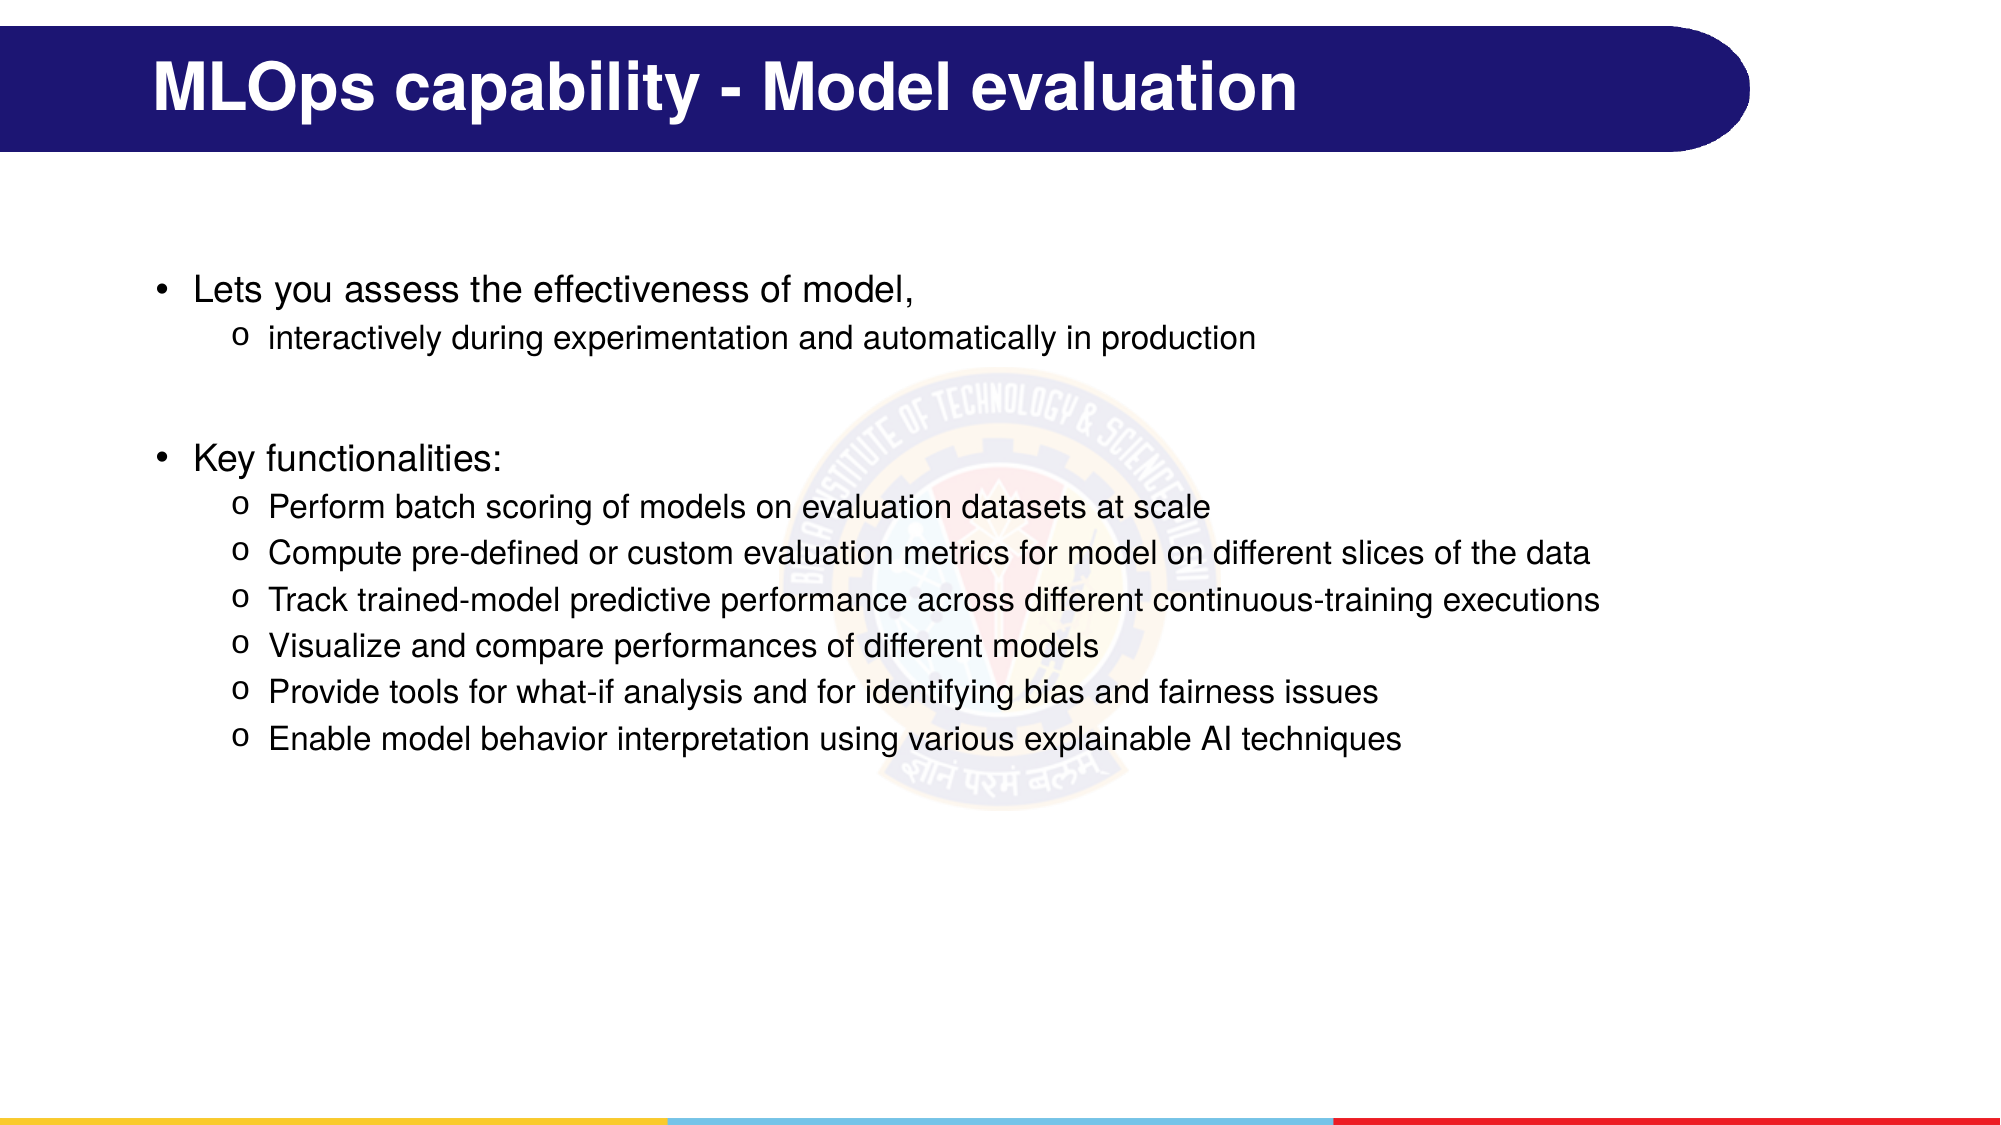

# MLOps capability - Model evaluation

Lets you assess the effectiveness of model,
interactively during experimentation and automatically in production

Key functionalities:
Perform batch scoring of models on evaluation datasets at scale
Compute pre-defined or custom evaluation metrics for model on different slices of the data
Track trained-model predictive performance across different continuous-training executions
Visualize and compare performances of different models
Provide tools for what-if analysis and for identifying bias and fairness issues
Enable model behavior interpretation using various explainable AI techniques